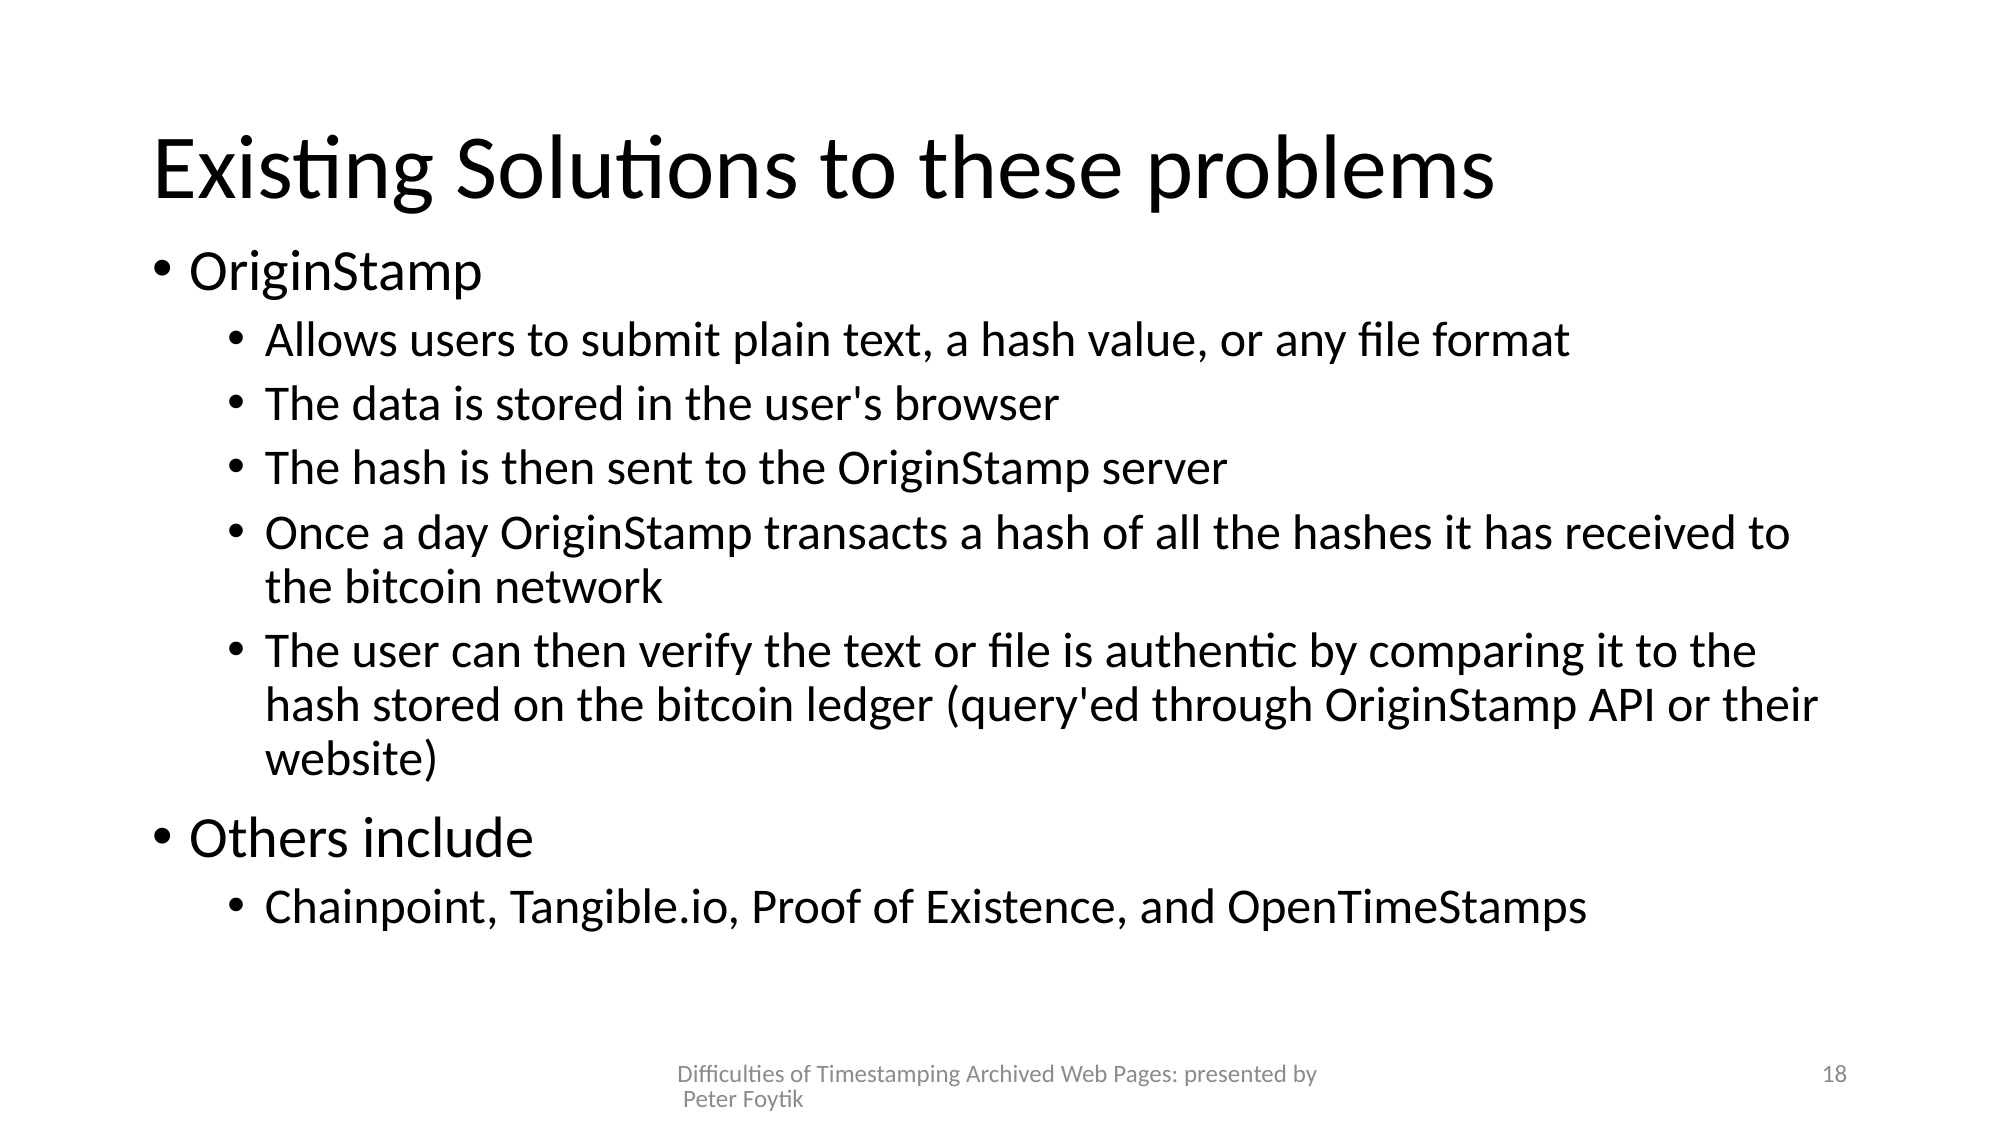

# Existing Solutions to these problems
OriginStamp
Allows users to submit plain text, a hash value, or any file format
The data is stored in the user's browser
The hash is then sent to the OriginStamp server
Once a day OriginStamp transacts a hash of all the hashes it has received to the bitcoin network
The user can then verify the text or file is authentic by comparing it to the hash stored on the bitcoin ledger (query'ed through OriginStamp API or their website)
Others include
Chainpoint, Tangible.io, Proof of Existence, and OpenTimeStamps
Difficulties of Timestamping Archived Web Pages: presented by Peter Foytik
18